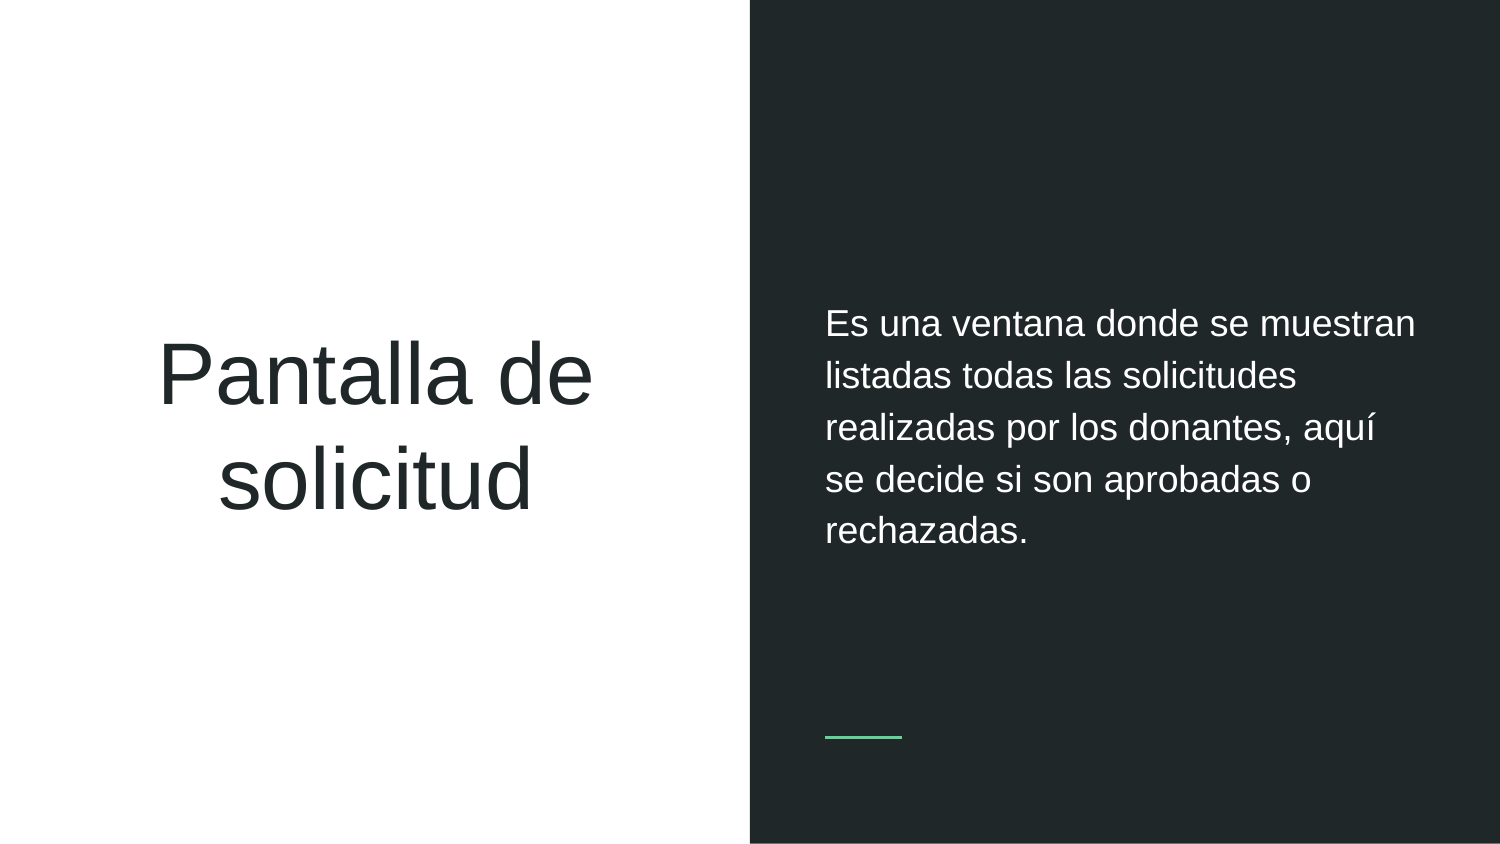

Es una ventana donde se muestran listadas todas las solicitudes realizadas por los donantes, aquí se decide si son aprobadas o rechazadas.
# Pantalla de solicitud